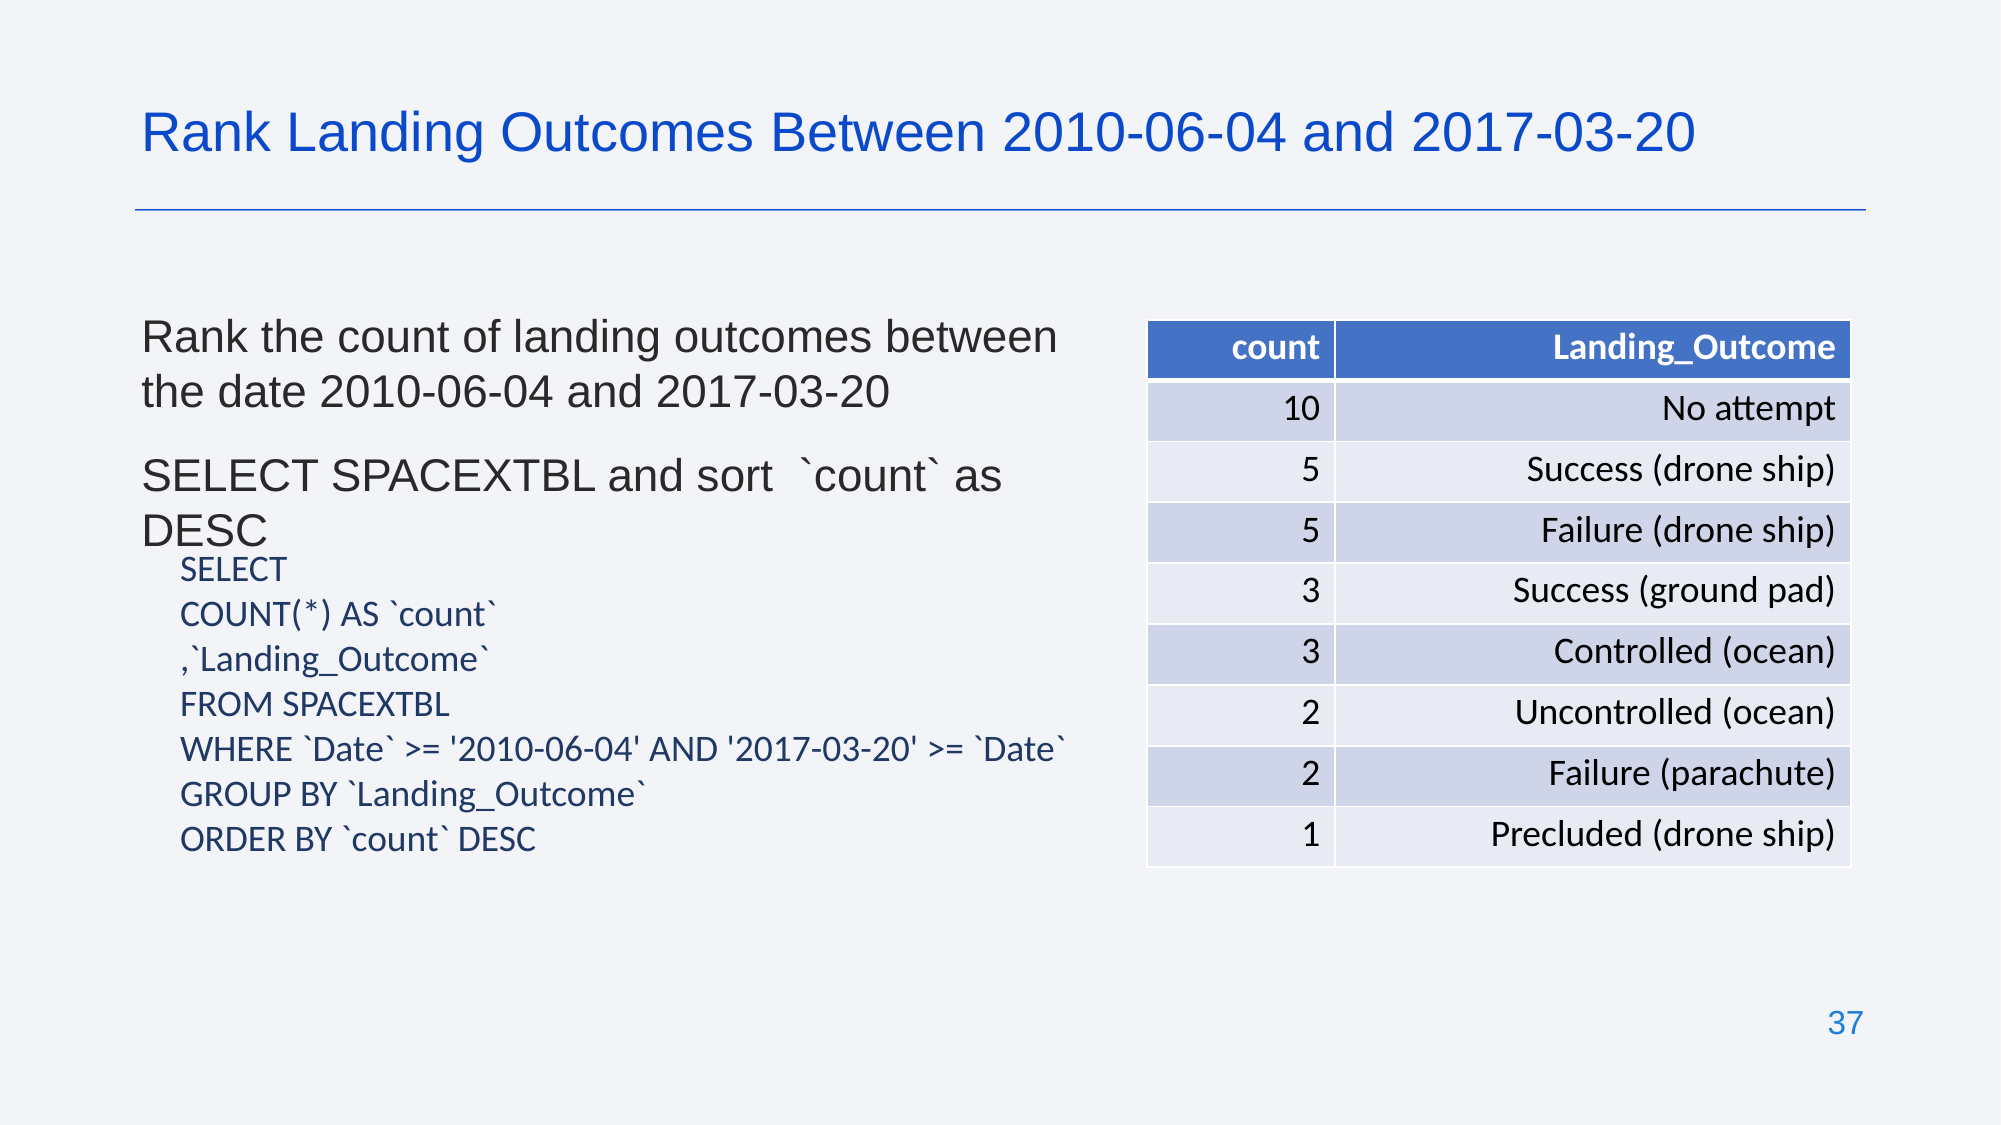

Rank Landing Outcomes Between 2010-06-04 and 2017-03-20
Rank the count of landing outcomes between the date 2010-06-04 and 2017-03-20
SELECT SPACEXTBL and sort  `count` as DESC

| count | Landing\_Outcome |
| --- | --- |
| 10 | No attempt |
| 5 | Success (drone ship) |
| 5 | Failure (drone ship) |
| 3 | Success (ground pad) |
| 3 | Controlled (ocean) |
| 2 | Uncontrolled (ocean) |
| 2 | Failure (parachute) |
| 1 | Precluded (drone ship) |
SELECT
COUNT(*) AS `count`
,`Landing_Outcome`
FROM SPACEXTBL
WHERE `Date` >= '2010-06-04' AND '2017-03-20' >= `Date`
GROUP BY `Landing_Outcome`
ORDER BY `count` DESC
37